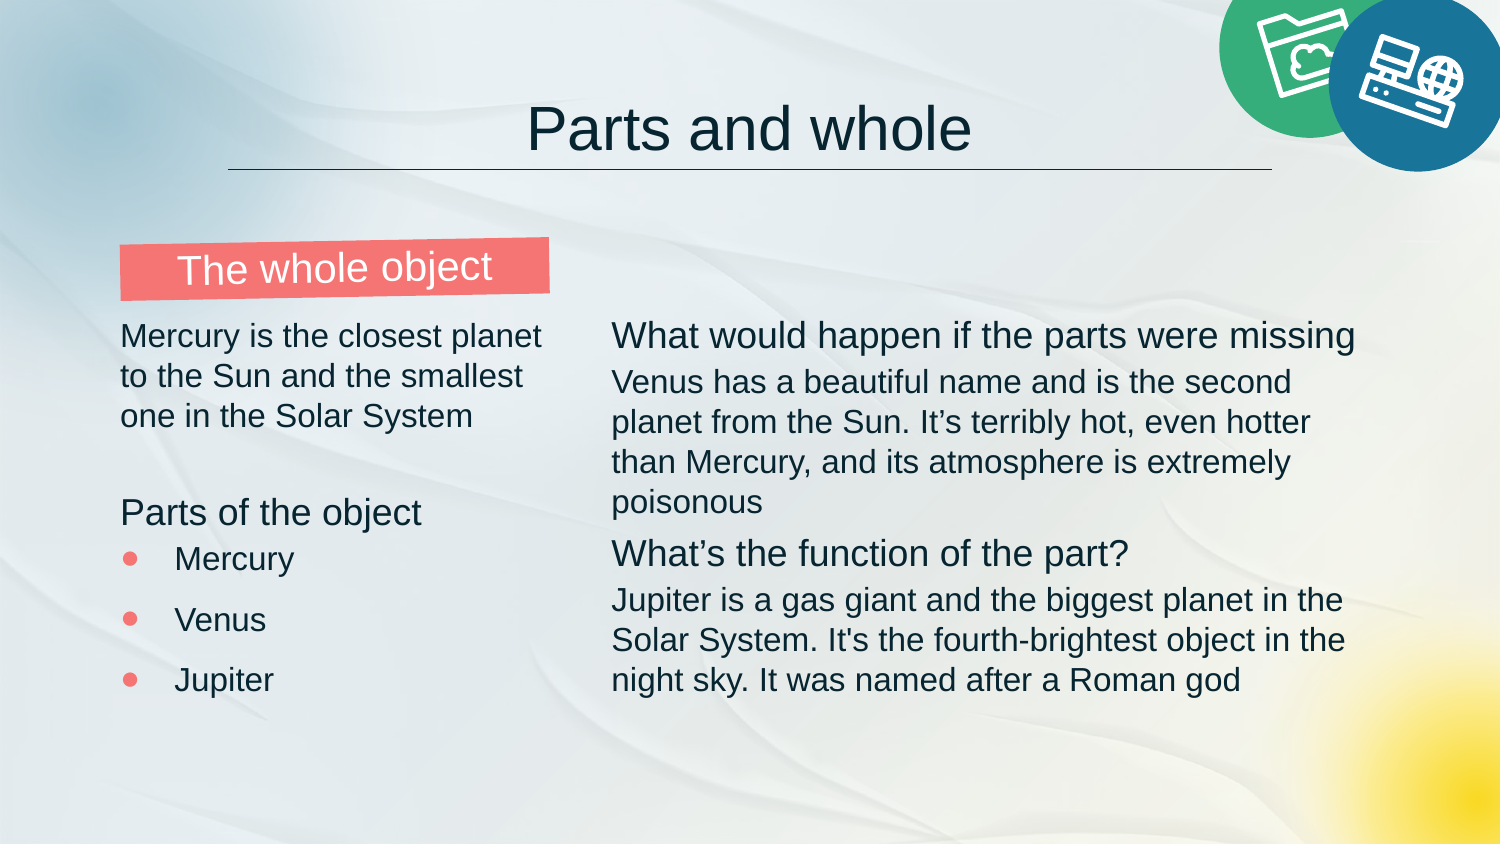

# Parts and whole
The whole object
What would happen if the parts were missing
Mercury is the closest planet to the Sun and the smallest one in the Solar System
Venus has a beautiful name and is the second planet from the Sun. It’s terribly hot, even hotter than Mercury, and its atmosphere is extremely poisonous
Parts of the object
What’s the function of the part?
Mercury
Venus
Jupiter
Jupiter is a gas giant and the biggest planet in the Solar System. It's the fourth-brightest object in the night sky. It was named after a Roman god